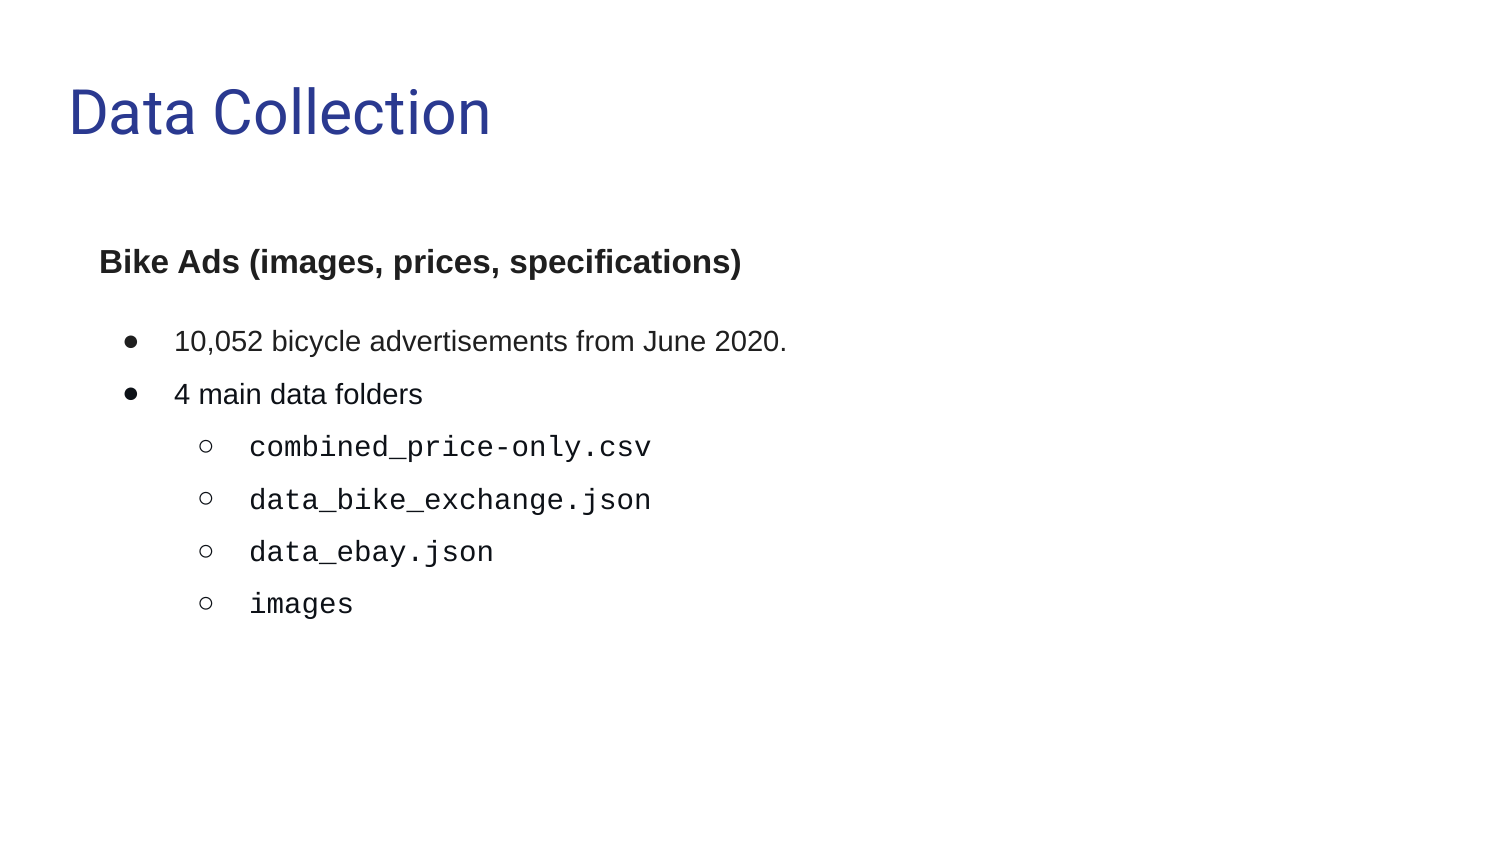

# Data Collection

Bike Ads (images, prices, specifications)
10,052 bicycle advertisements from June 2020.
4 main data folders
combined_price-only.csv
data_bike_exchange.json
data_ebay.json
images